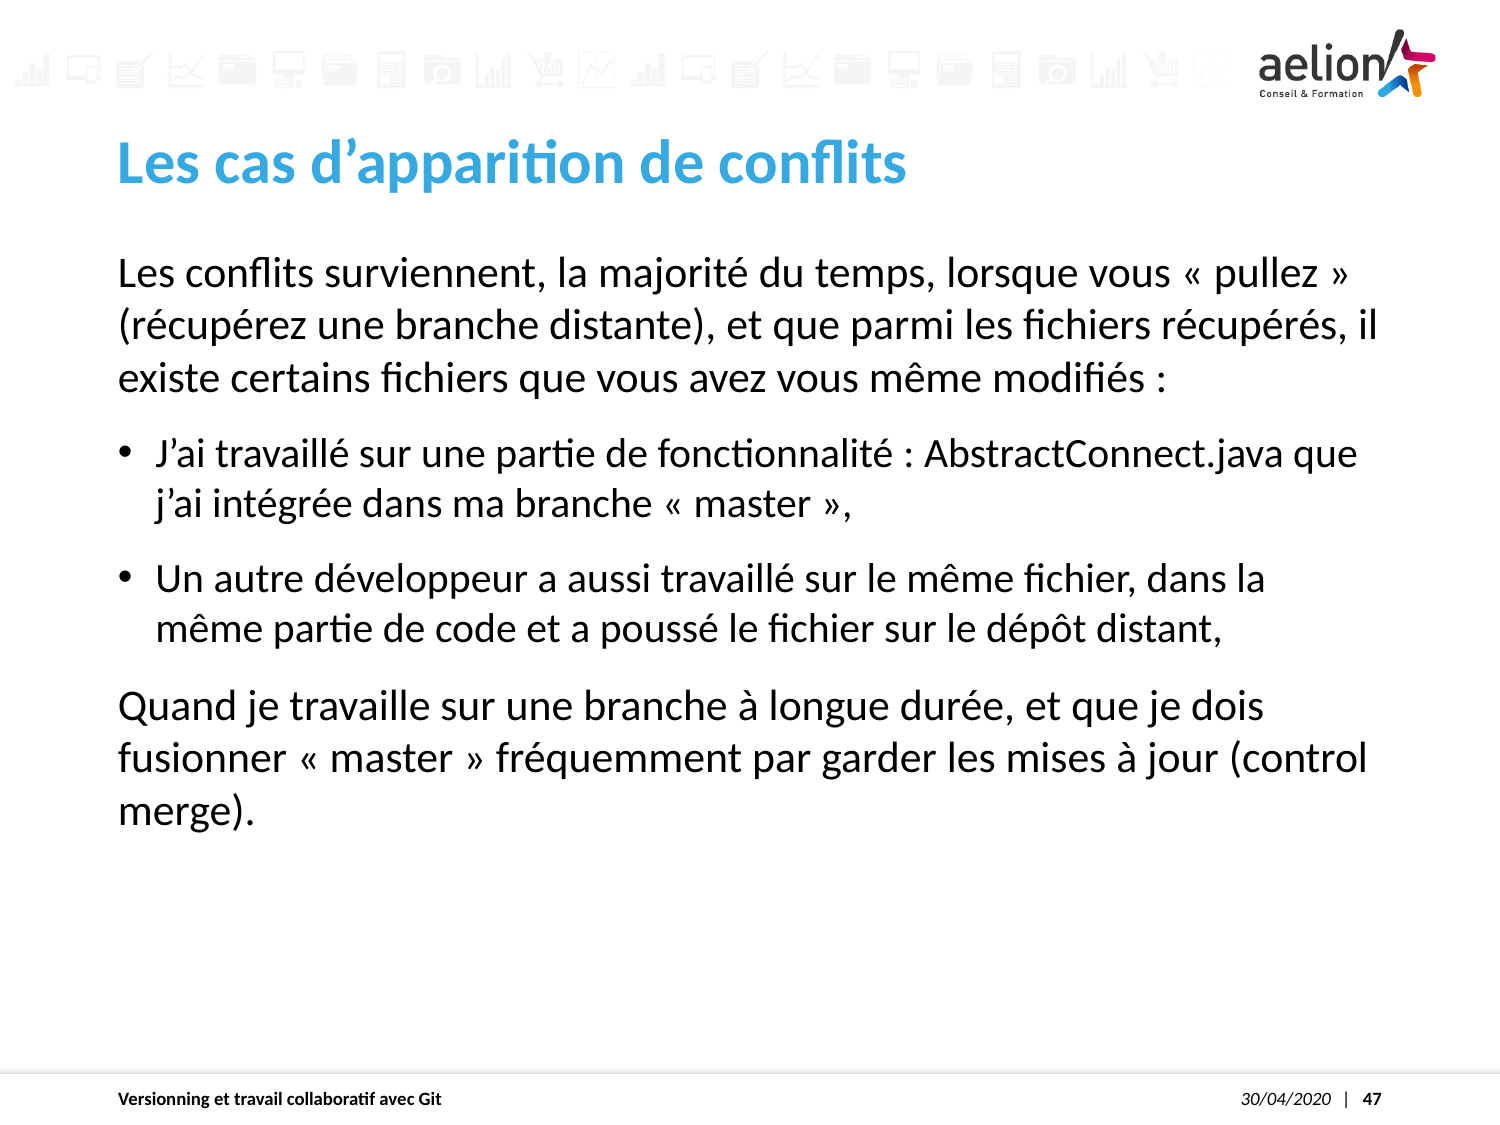

Les cas d’apparition de conflits
Les conflits surviennent, la majorité du temps, lorsque vous « pullez » (récupérez une branche distante), et que parmi les fichiers récupérés, il existe certains fichiers que vous avez vous même modifiés :
J’ai travaillé sur une partie de fonctionnalité : AbstractConnect.java que j’ai intégrée dans ma branche « master »,
Un autre développeur a aussi travaillé sur le même fichier, dans la même partie de code et a poussé le fichier sur le dépôt distant,
Quand je travaille sur une branche à longue durée, et que je dois fusionner « master » fréquemment par garder les mises à jour (control merge).
Versionning et travail collaboratif avec Git
30/04/2020
47